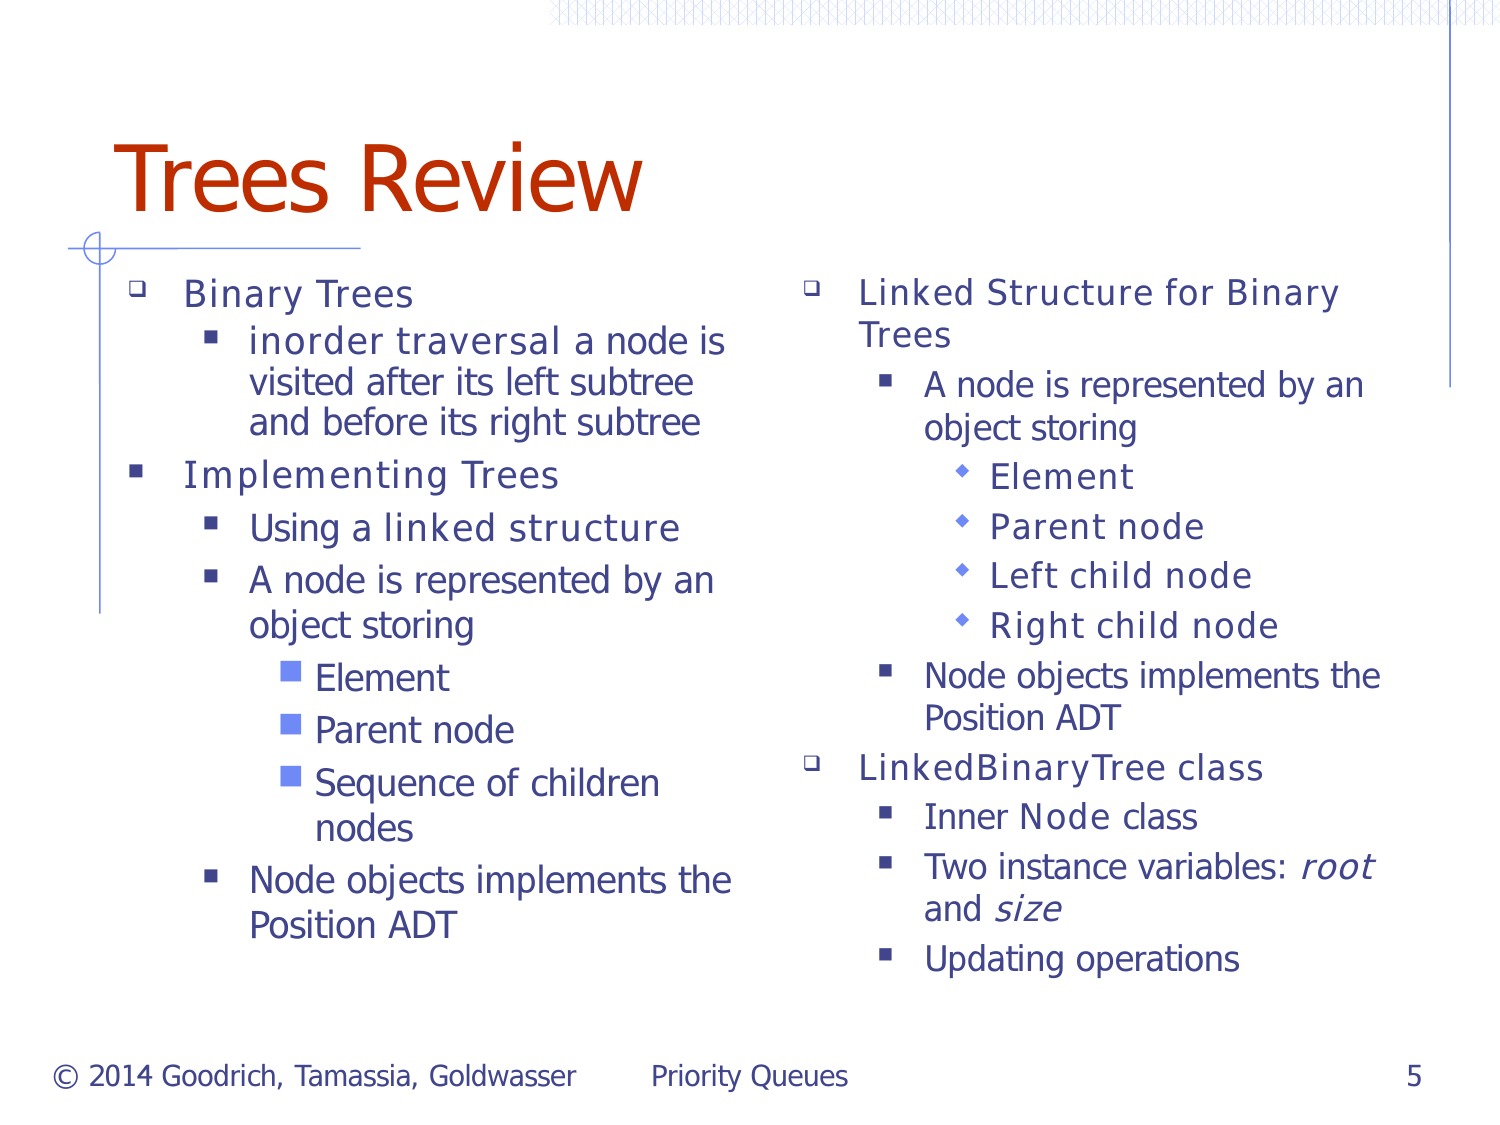

# Trees Review
Binary Trees
inorder traversal a node is visited after its left subtree and before its right subtree
Implementing Trees
Using a linked structure
A node is represented by an object storing
Element
Parent node
Sequence of children nodes
Node objects implements the Position ADT

Linked Structure for Binary Trees
A node is represented by an object storing
Element
Parent node
Left child node
Right child node
Node objects implements the Position ADT
LinkedBinaryTree class
Inner Node class
Two instance variables: root and size
Updating operations

© 2014 Goodrich, Tamassia, Goldwasser
Priority Queues
5